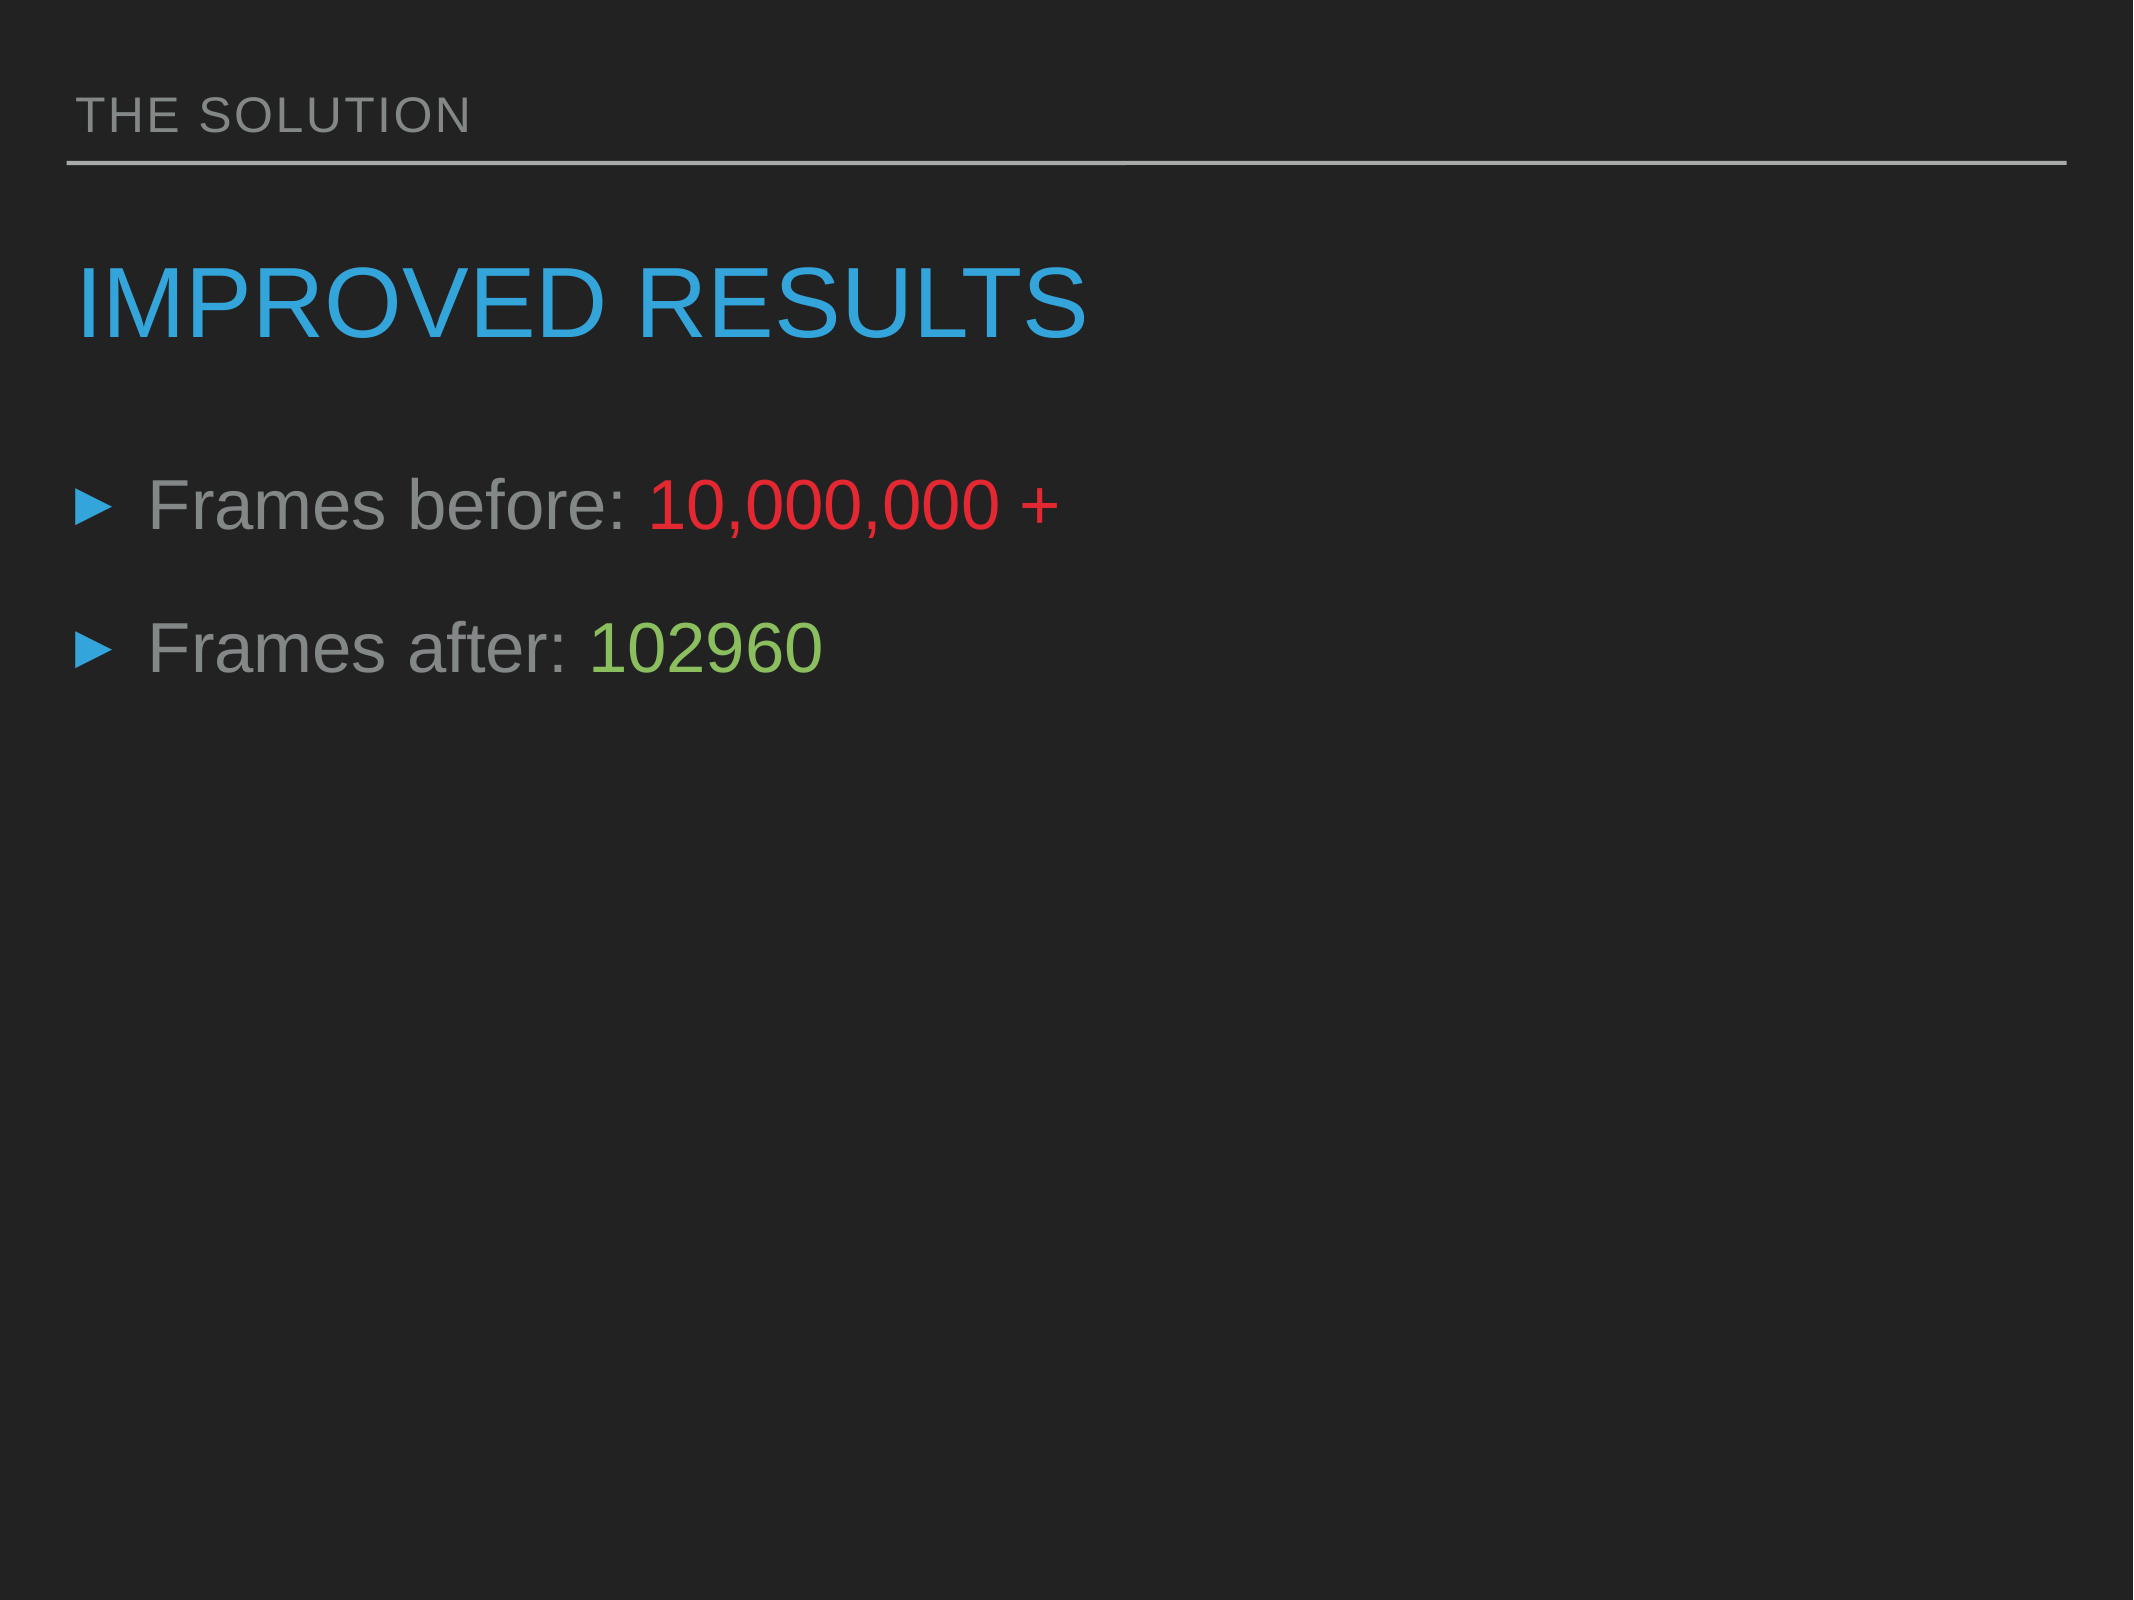

the solution
# improved results
Frames before: 10,000,000 +
Frames after: 102960